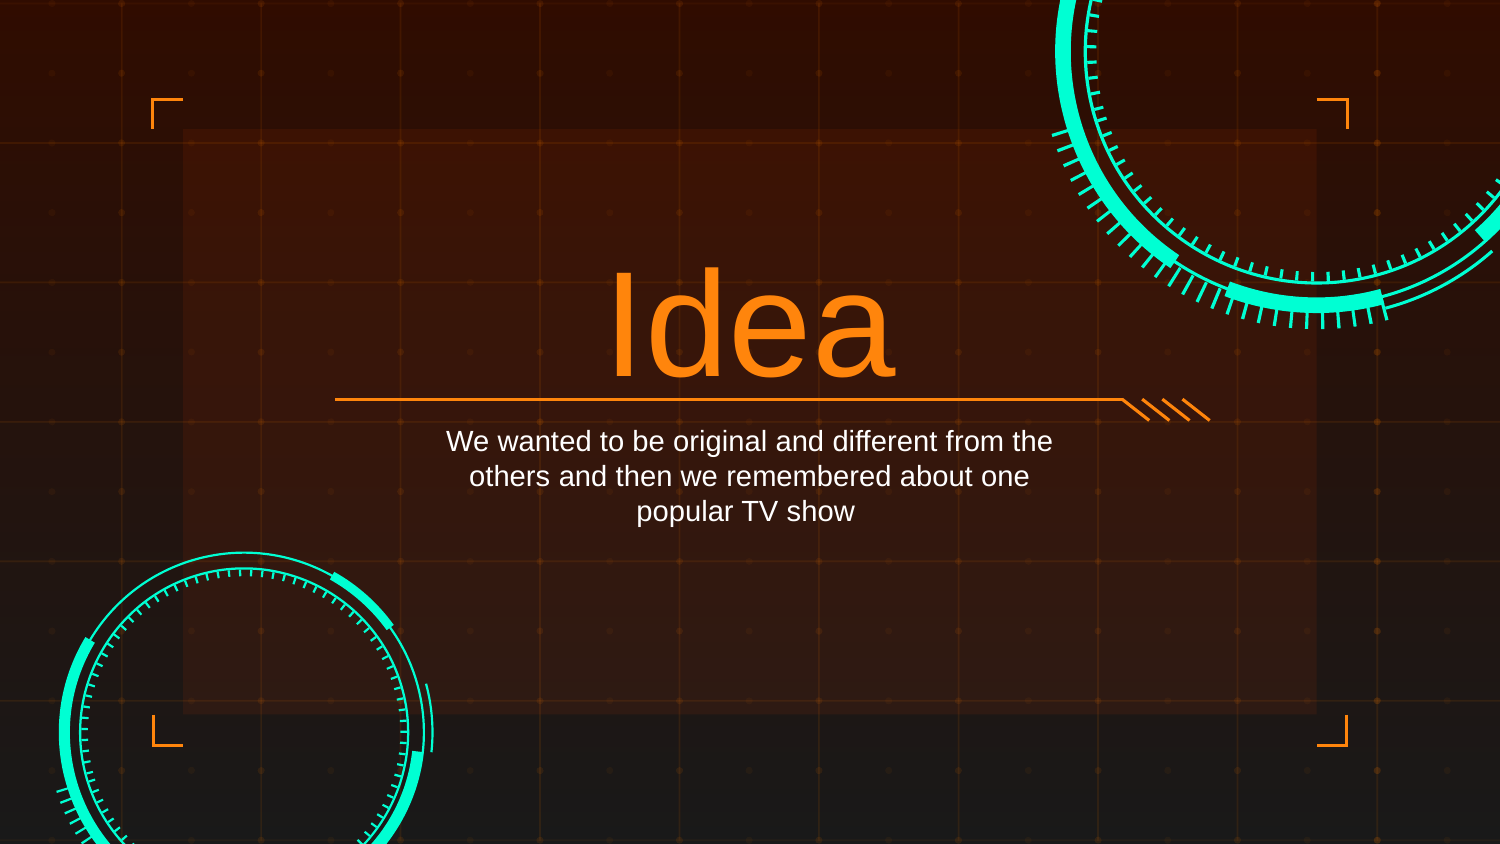

# Idea
We wanted to be original and different from the others and then we remembered about one popular TV show